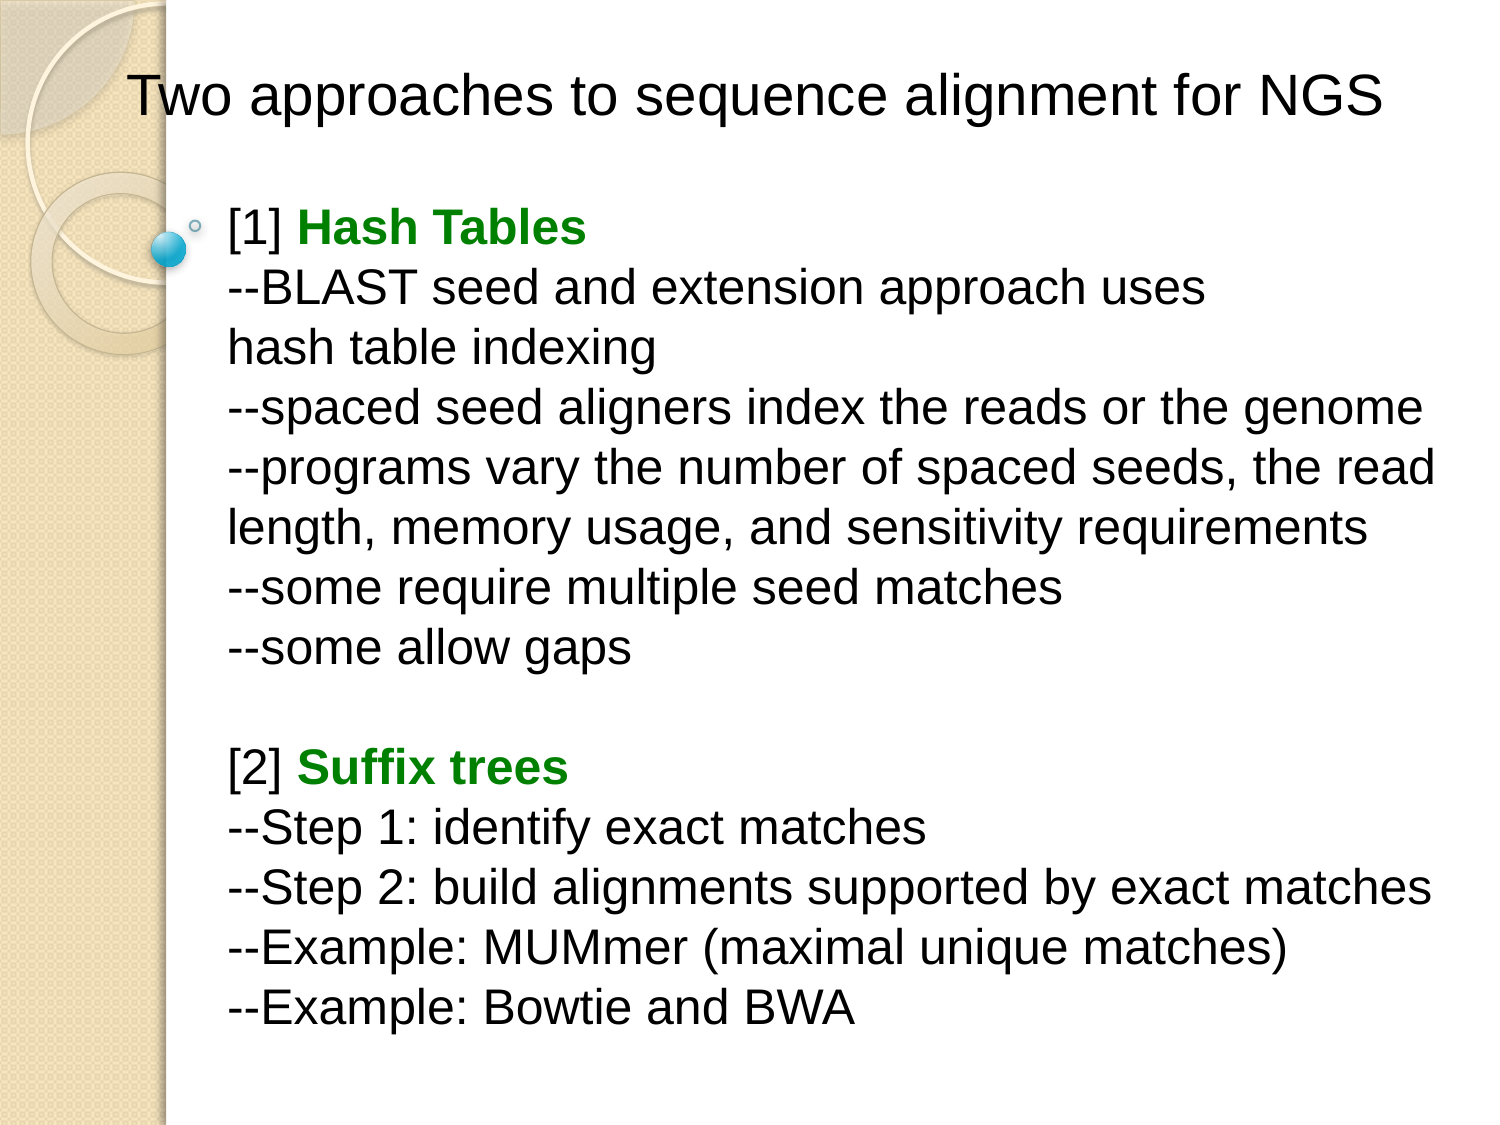

Two approaches to sequence alignment for NGS
	[1] Hash Tables
	--BLAST seed and extension approach uses
	hash table indexing
	--spaced seed aligners index the reads or the genome
	--programs vary the number of spaced seeds, the read 	length, memory usage, and sensitivity requirements
	--some require multiple seed matches
	--some allow gaps

	[2] Suffix trees
	--Step 1: identify exact matches
	--Step 2: build alignments supported by exact matches
	--Example: MUMmer (maximal unique matches)
	--Example: Bowtie and BWA